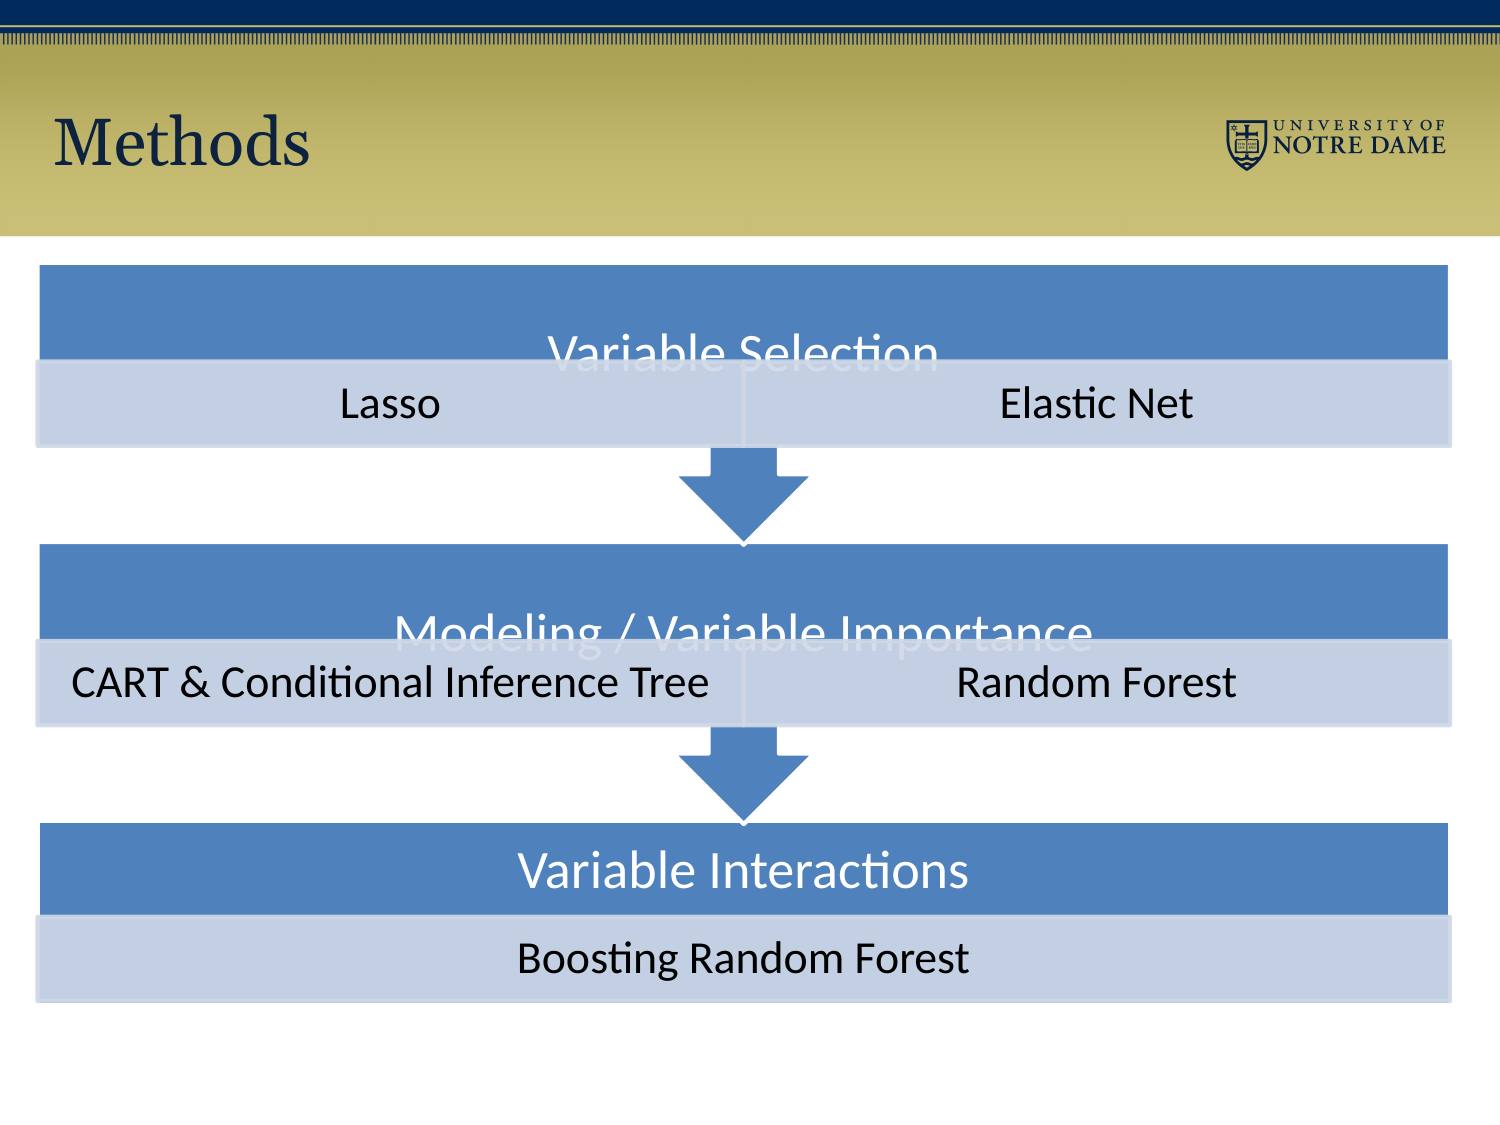

# Methods
Variable Interactions
Boosting Random Forest
Modeling / Variable Importance
CART & Conditional Inference Tree
Random Forest
Variable Selection
Lasso
Elastic Net